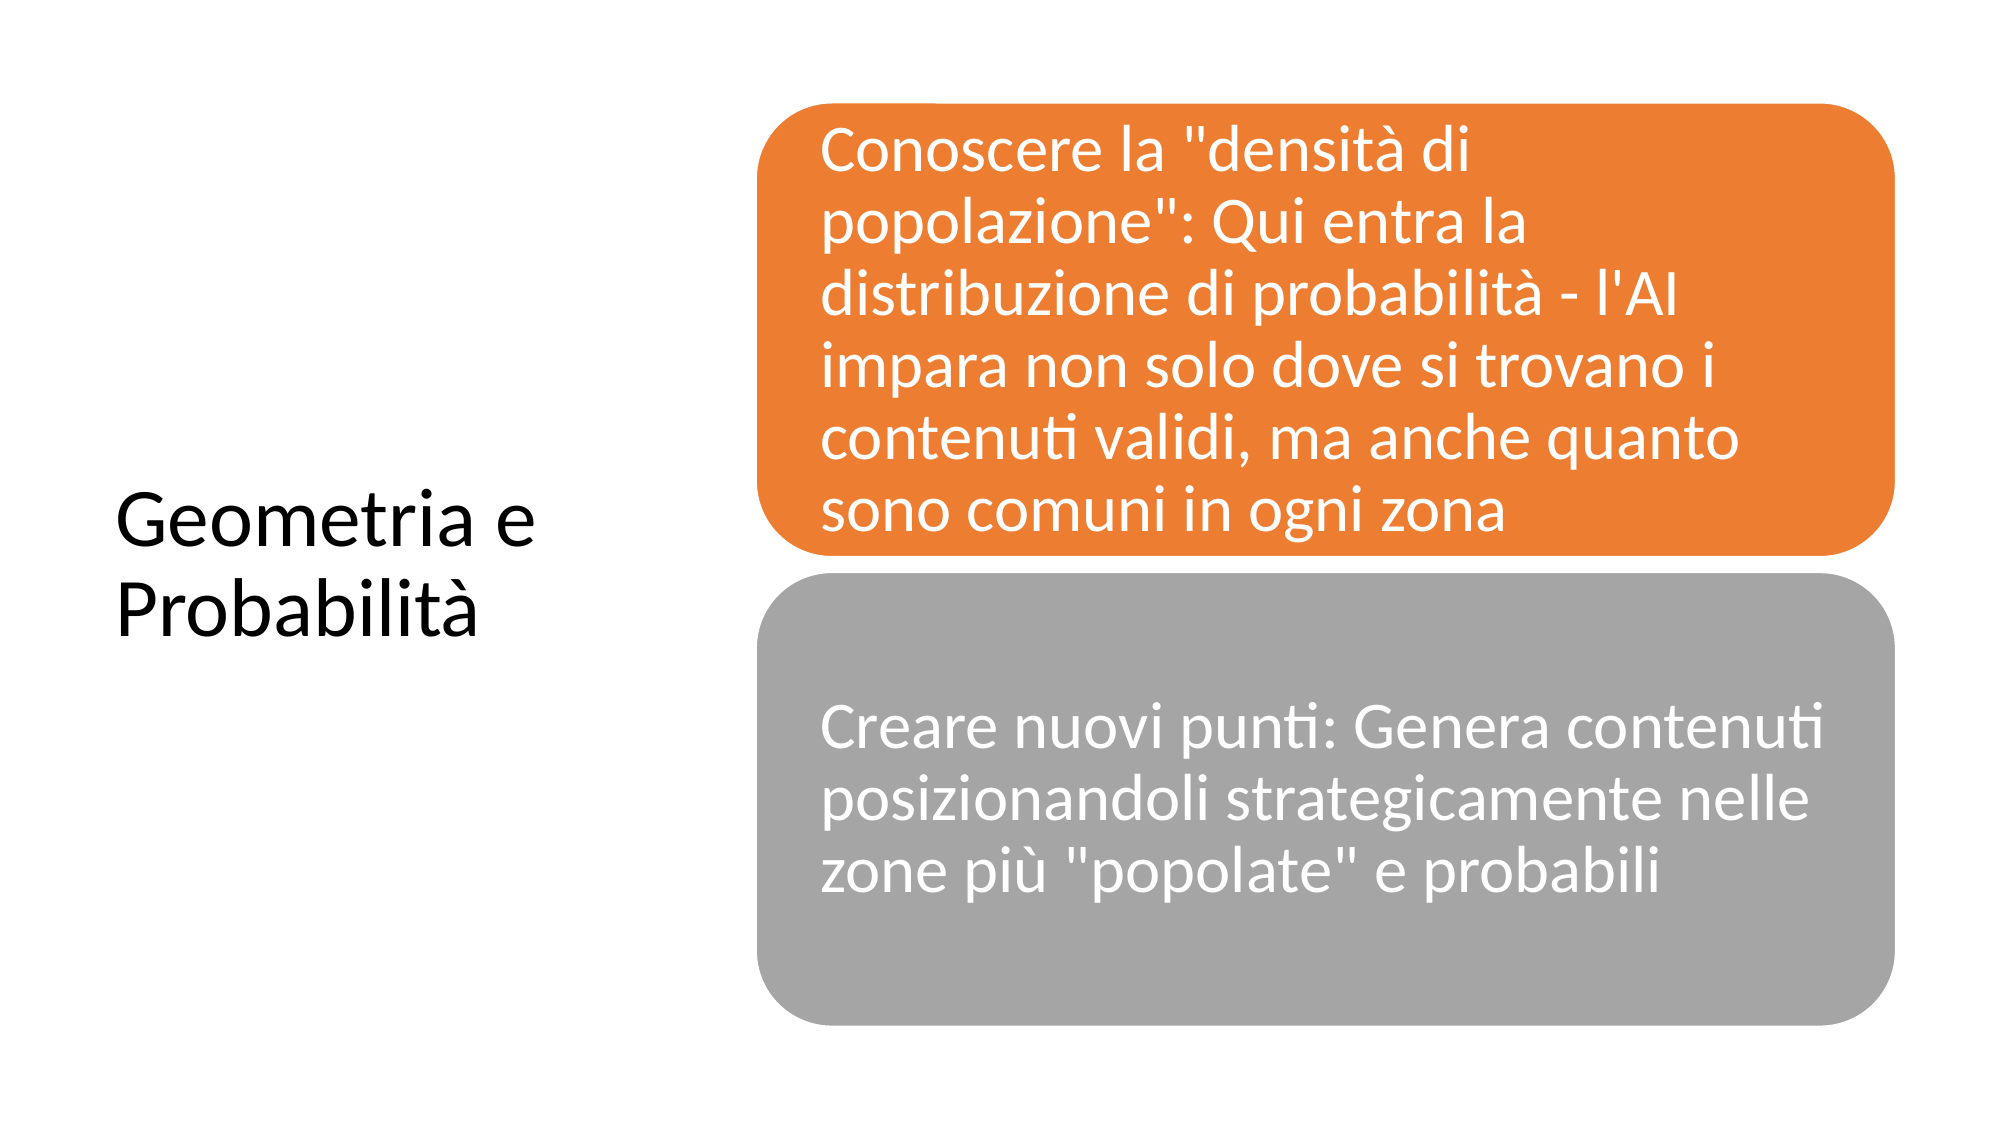

# Geometria e Probabilità
Conoscere la "densità di popolazione": Qui entra la distribuzione di probabilità - l'AI impara non solo dove si trovano i contenuti validi, ma anche quanto sono comuni in ogni zona
Creare nuovi punti: Genera contenuti posizionandoli strategicamente nelle zone più "popolate" e probabili